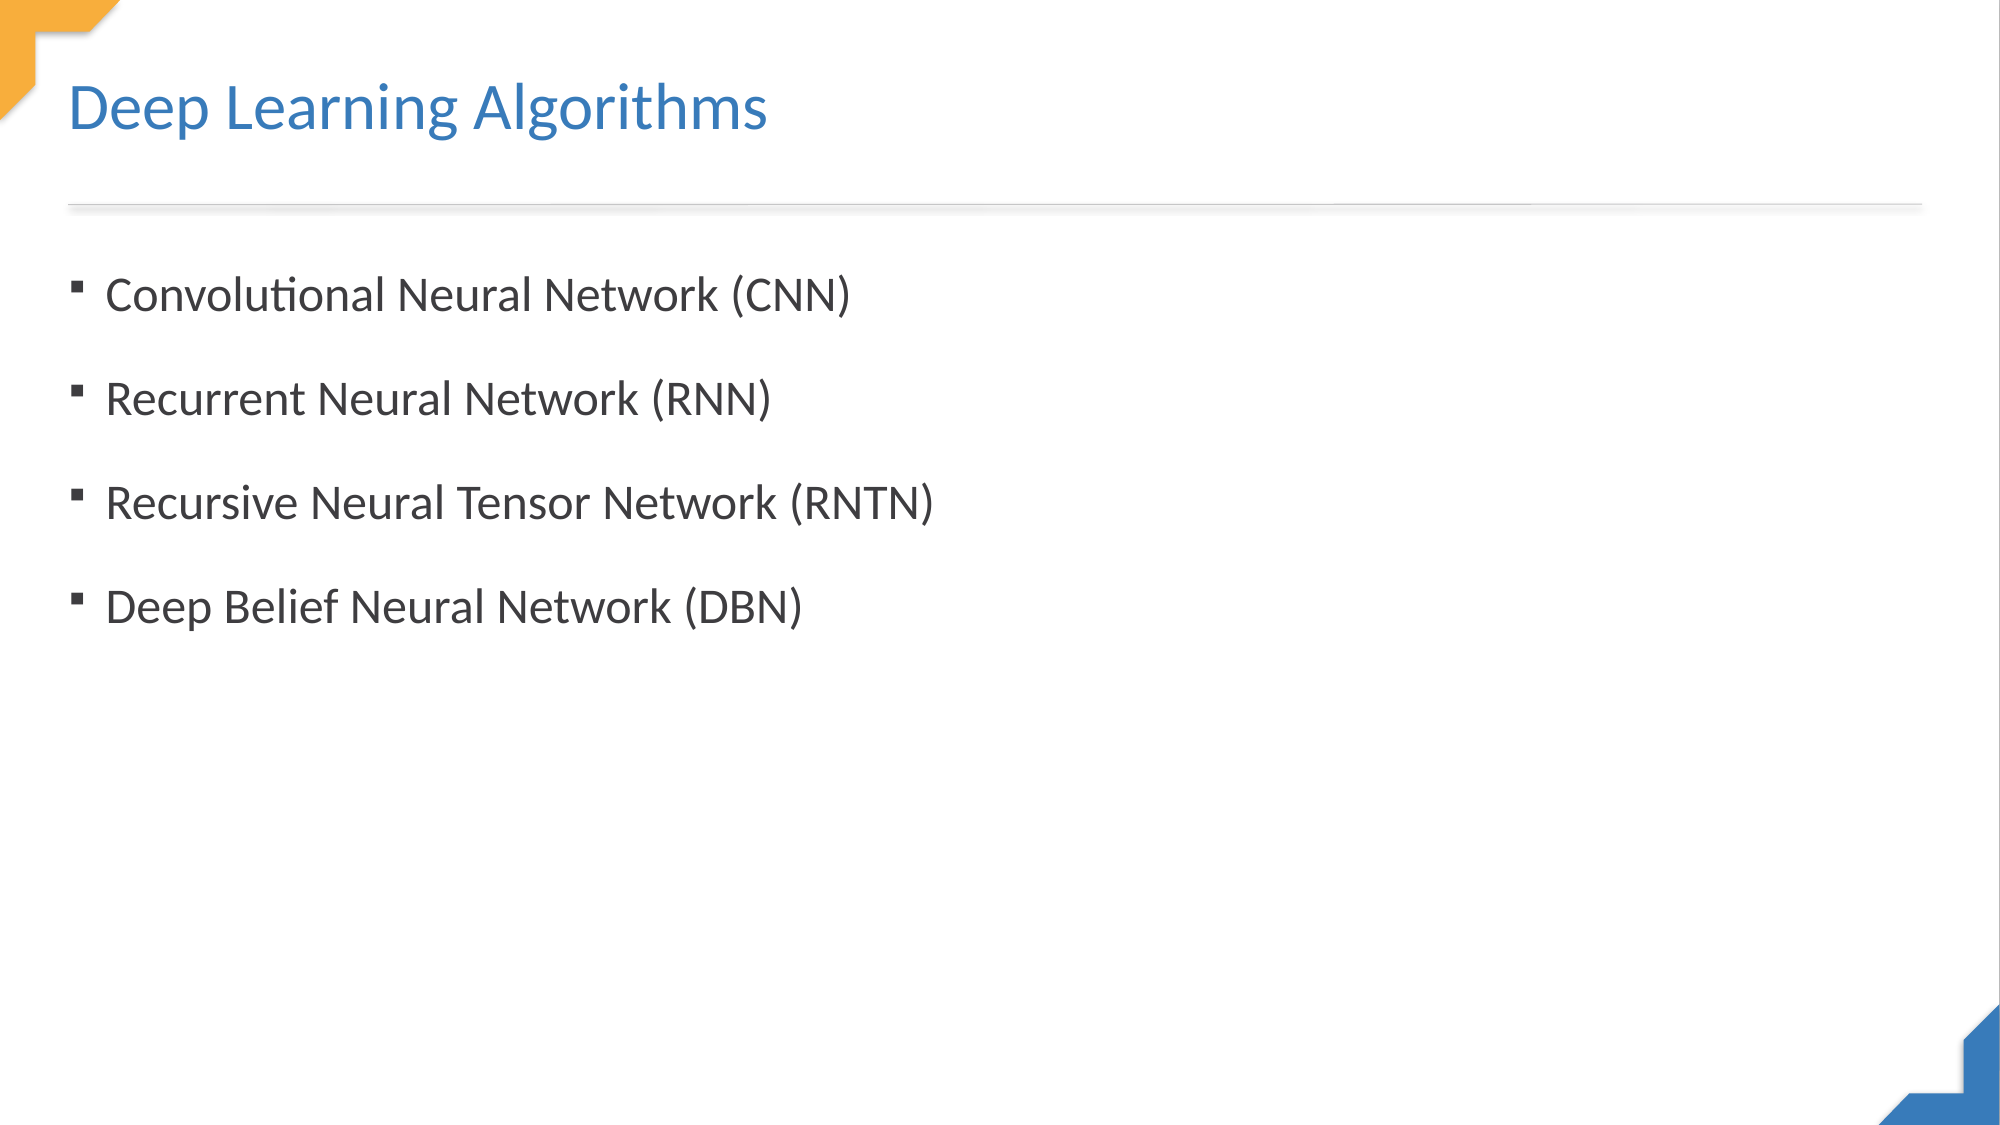

Deep Learning Algorithms
Convolutional Neural Network (CNN)
Recurrent Neural Network (RNN)
Recursive Neural Tensor Network (RNTN)
Deep Belief Neural Network (DBN)